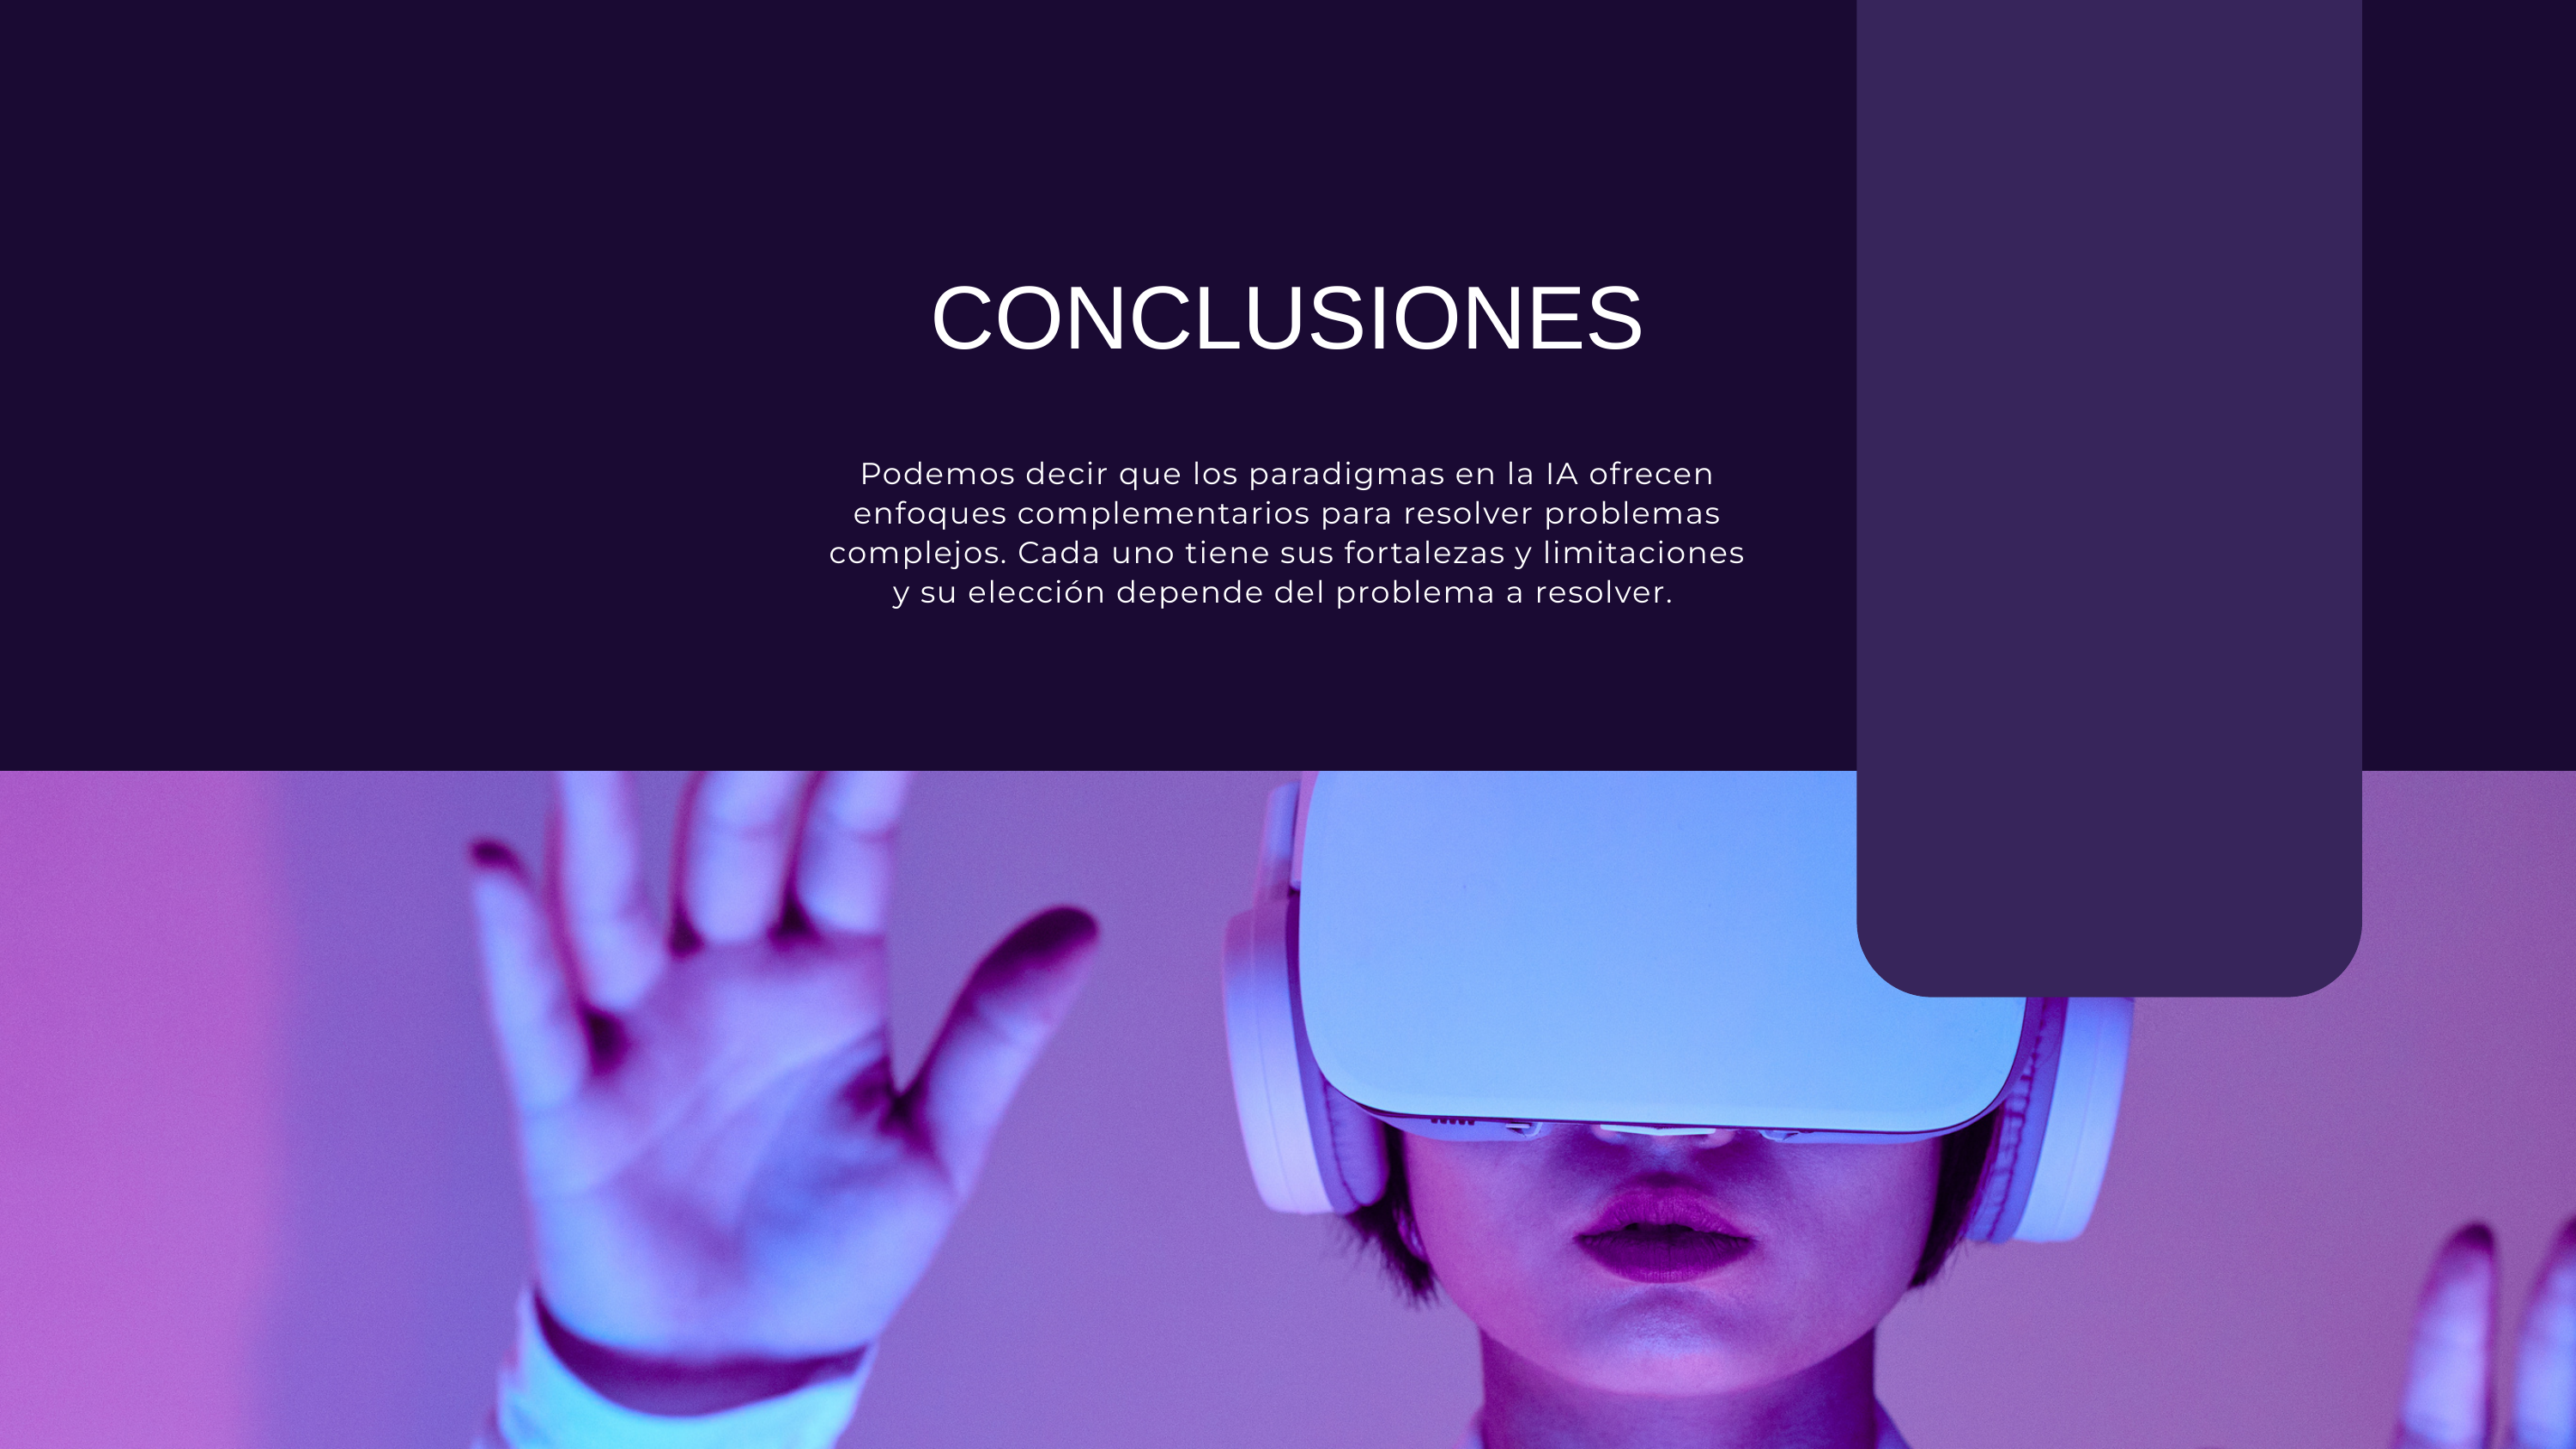

CONCLUSIONES
Podemos decir que los paradigmas en la IA ofrecen enfoques complementarios para resolver problemas complejos. Cada uno tiene sus fortalezas y limitaciones y su elección depende del problema a resolver.